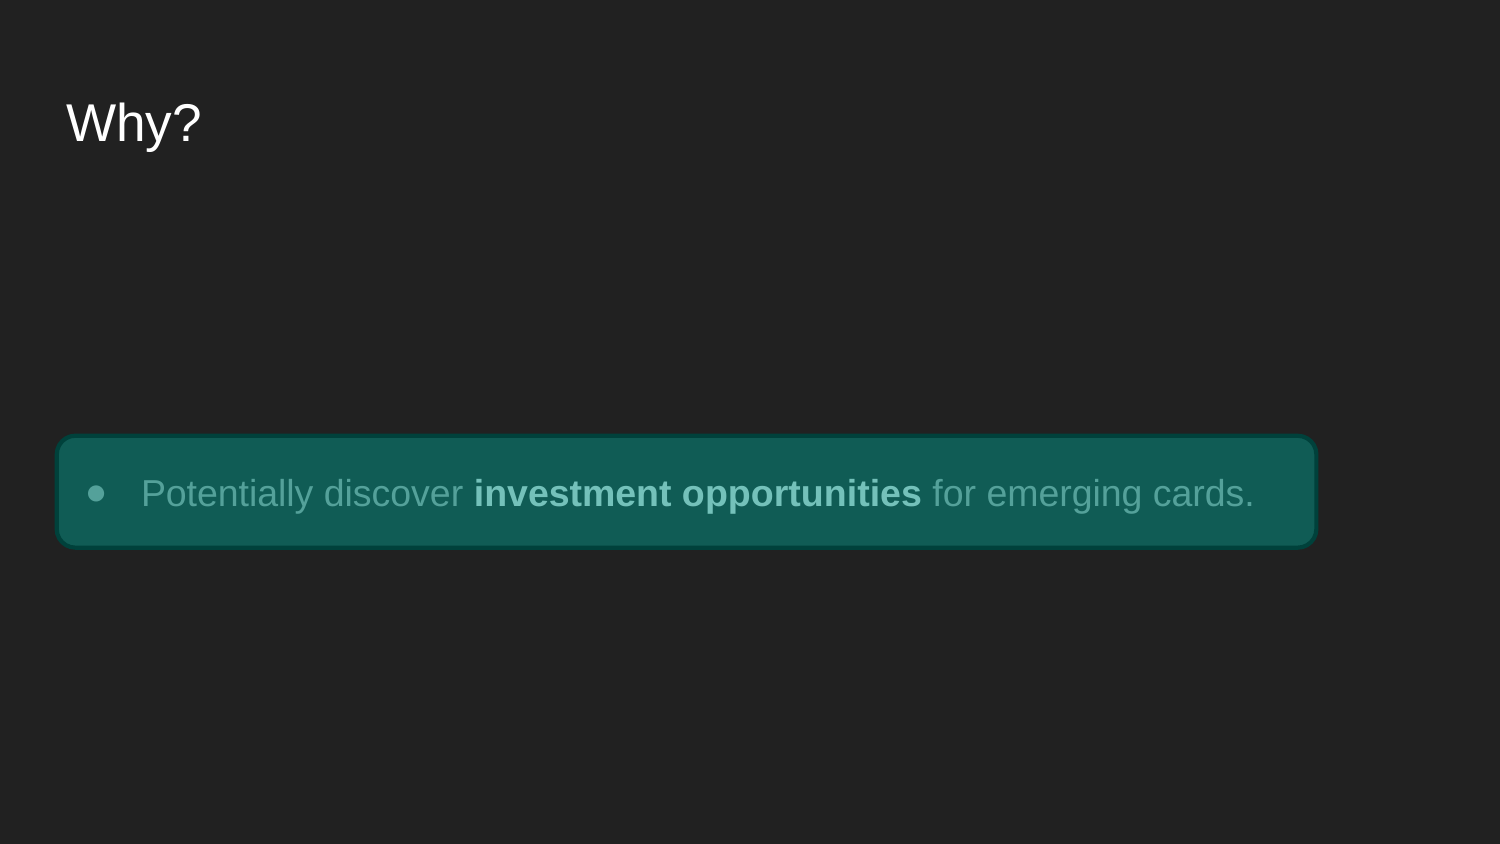

# Why?
Metagame analysis: Highlight trends in the tournament scene to better inform deckbuilding decisions.

Continue to build out functionality for a fun hobby and share with friends!
Potentially discover investment opportunities for emerging cards.